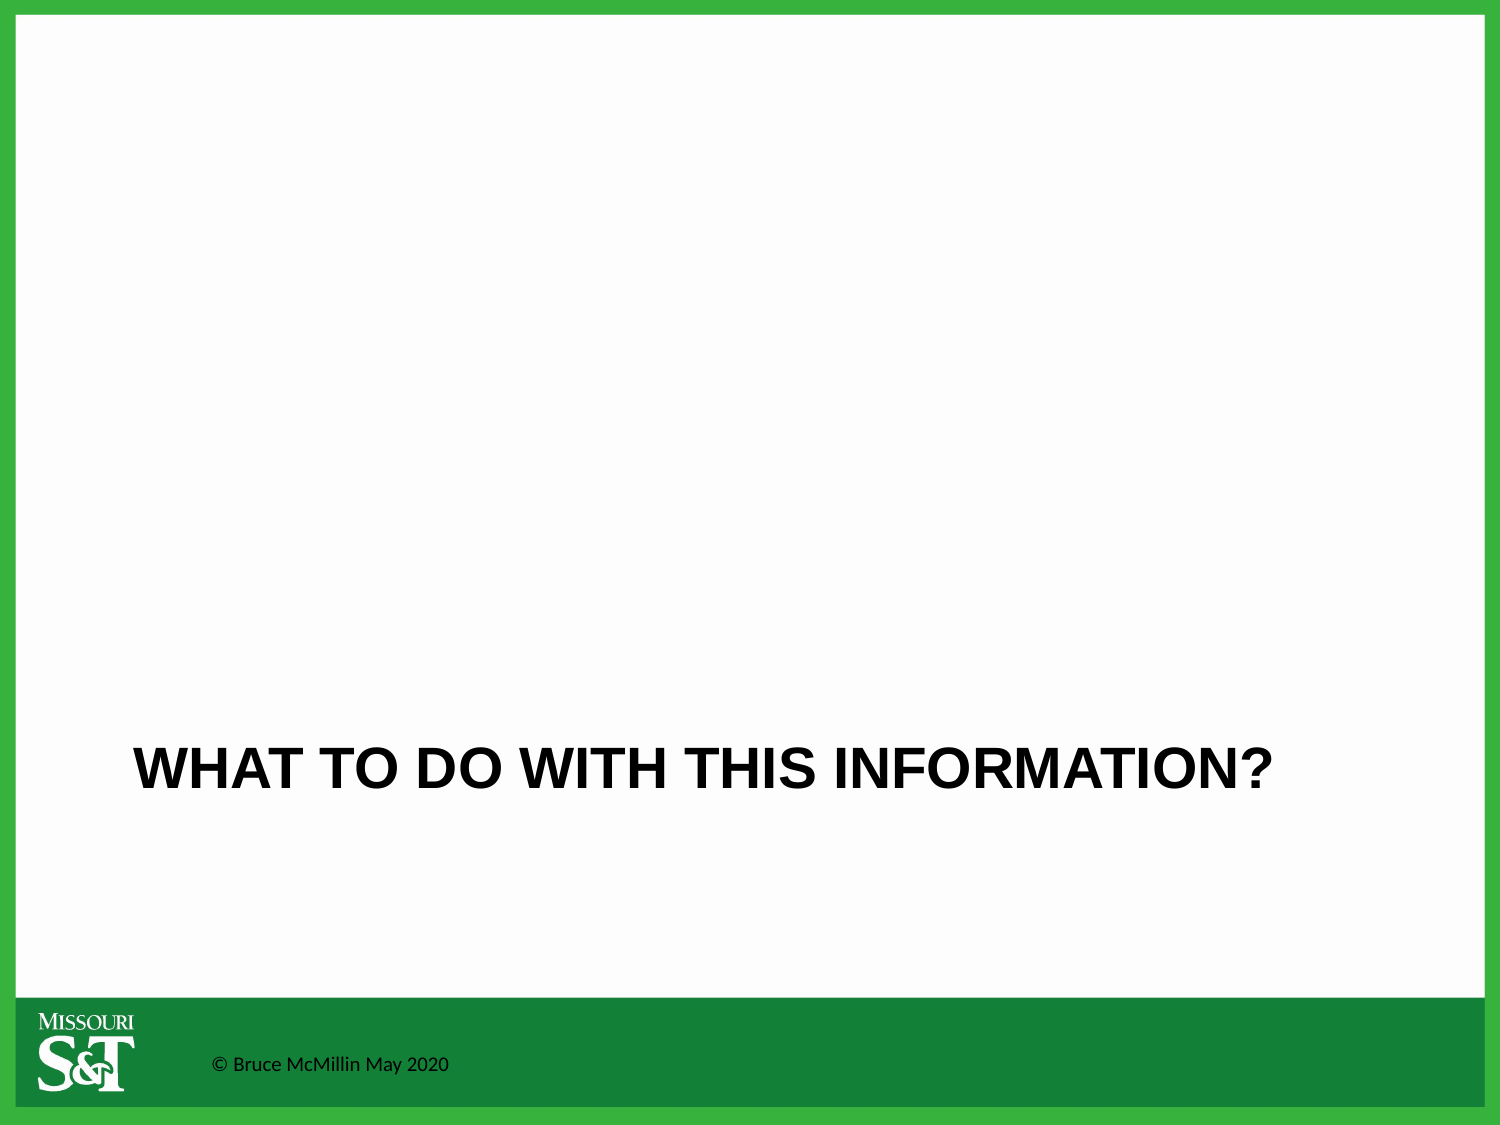

# What to do with this information?